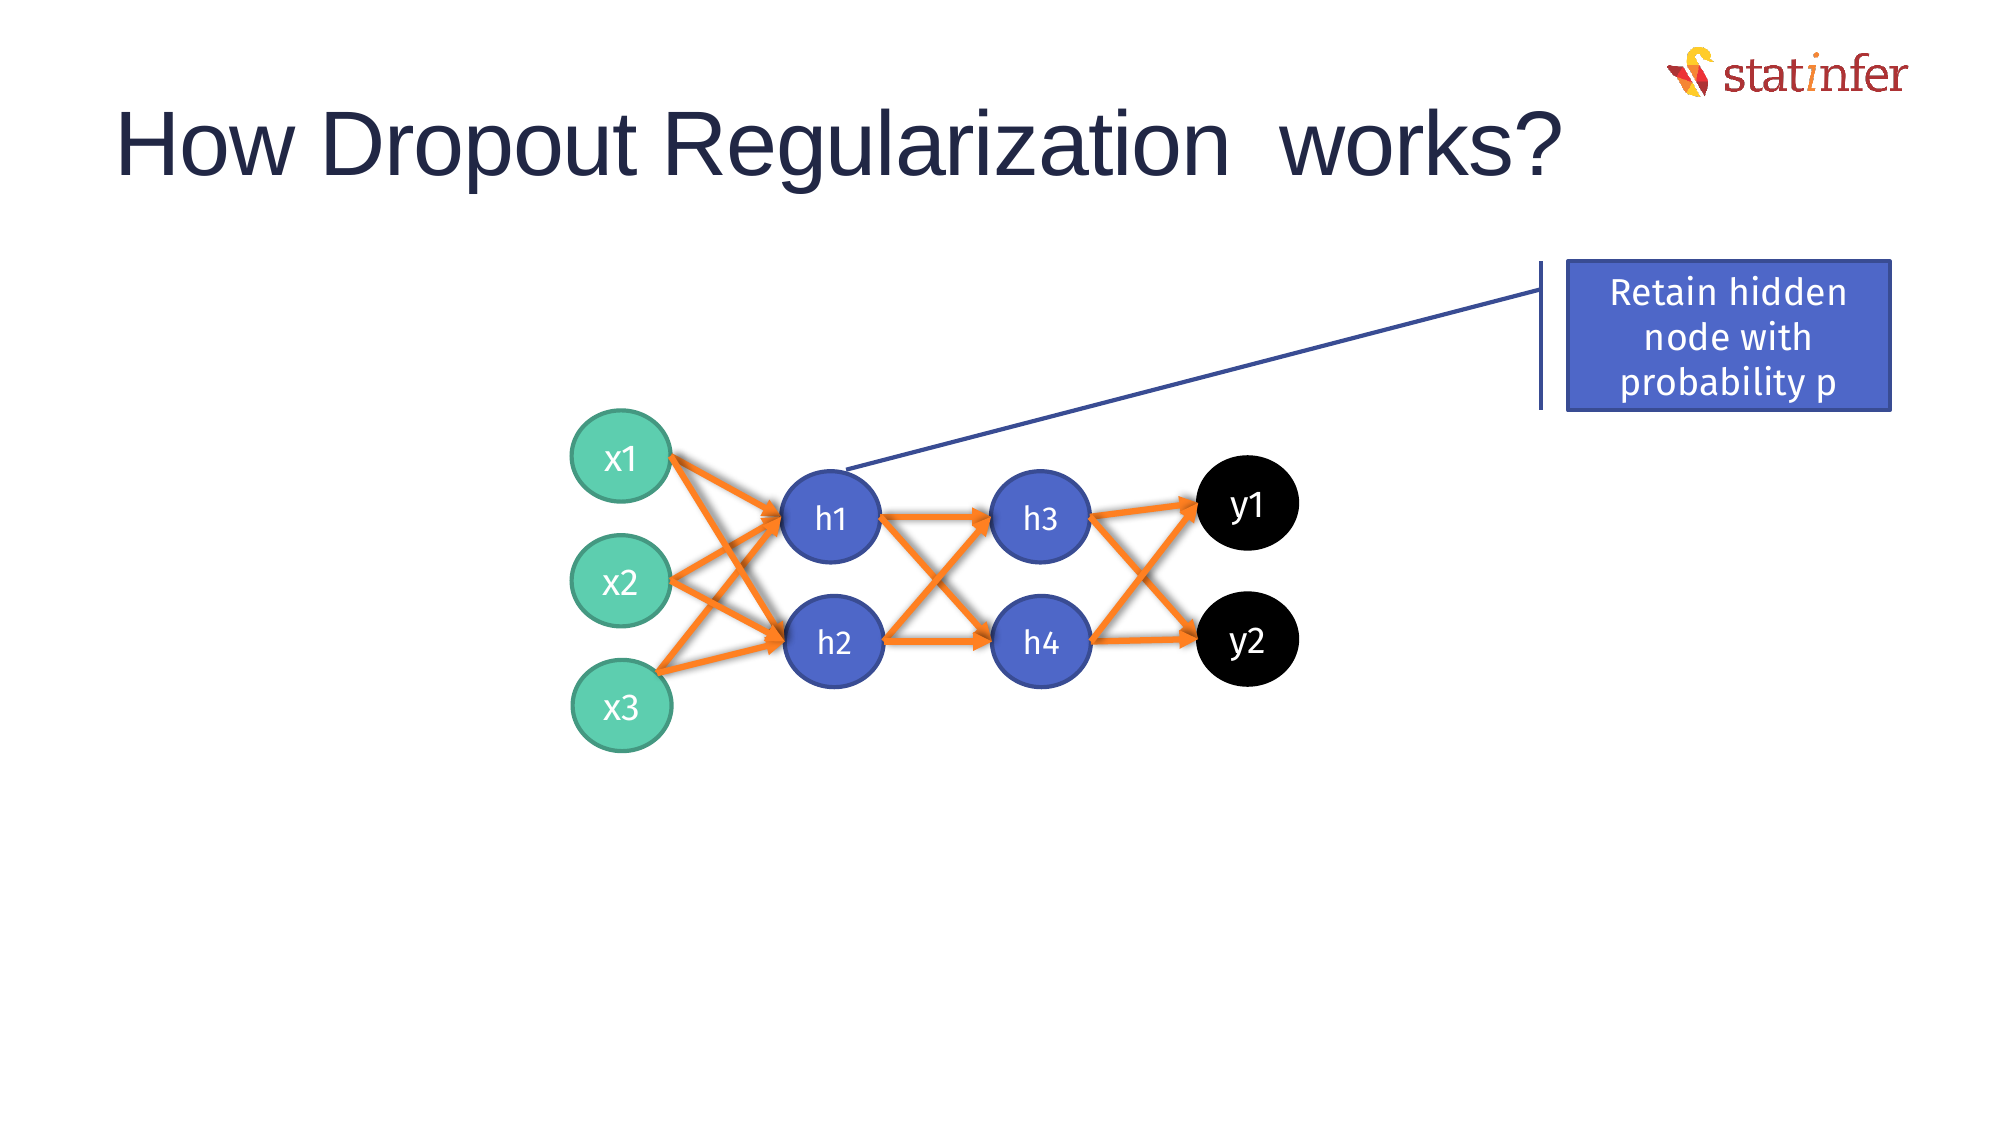

# How Dropout Regularization  works?
Retain hidden node with probability p
x1
y1
h1
h3
x2
y2
h2
h4
x3
21